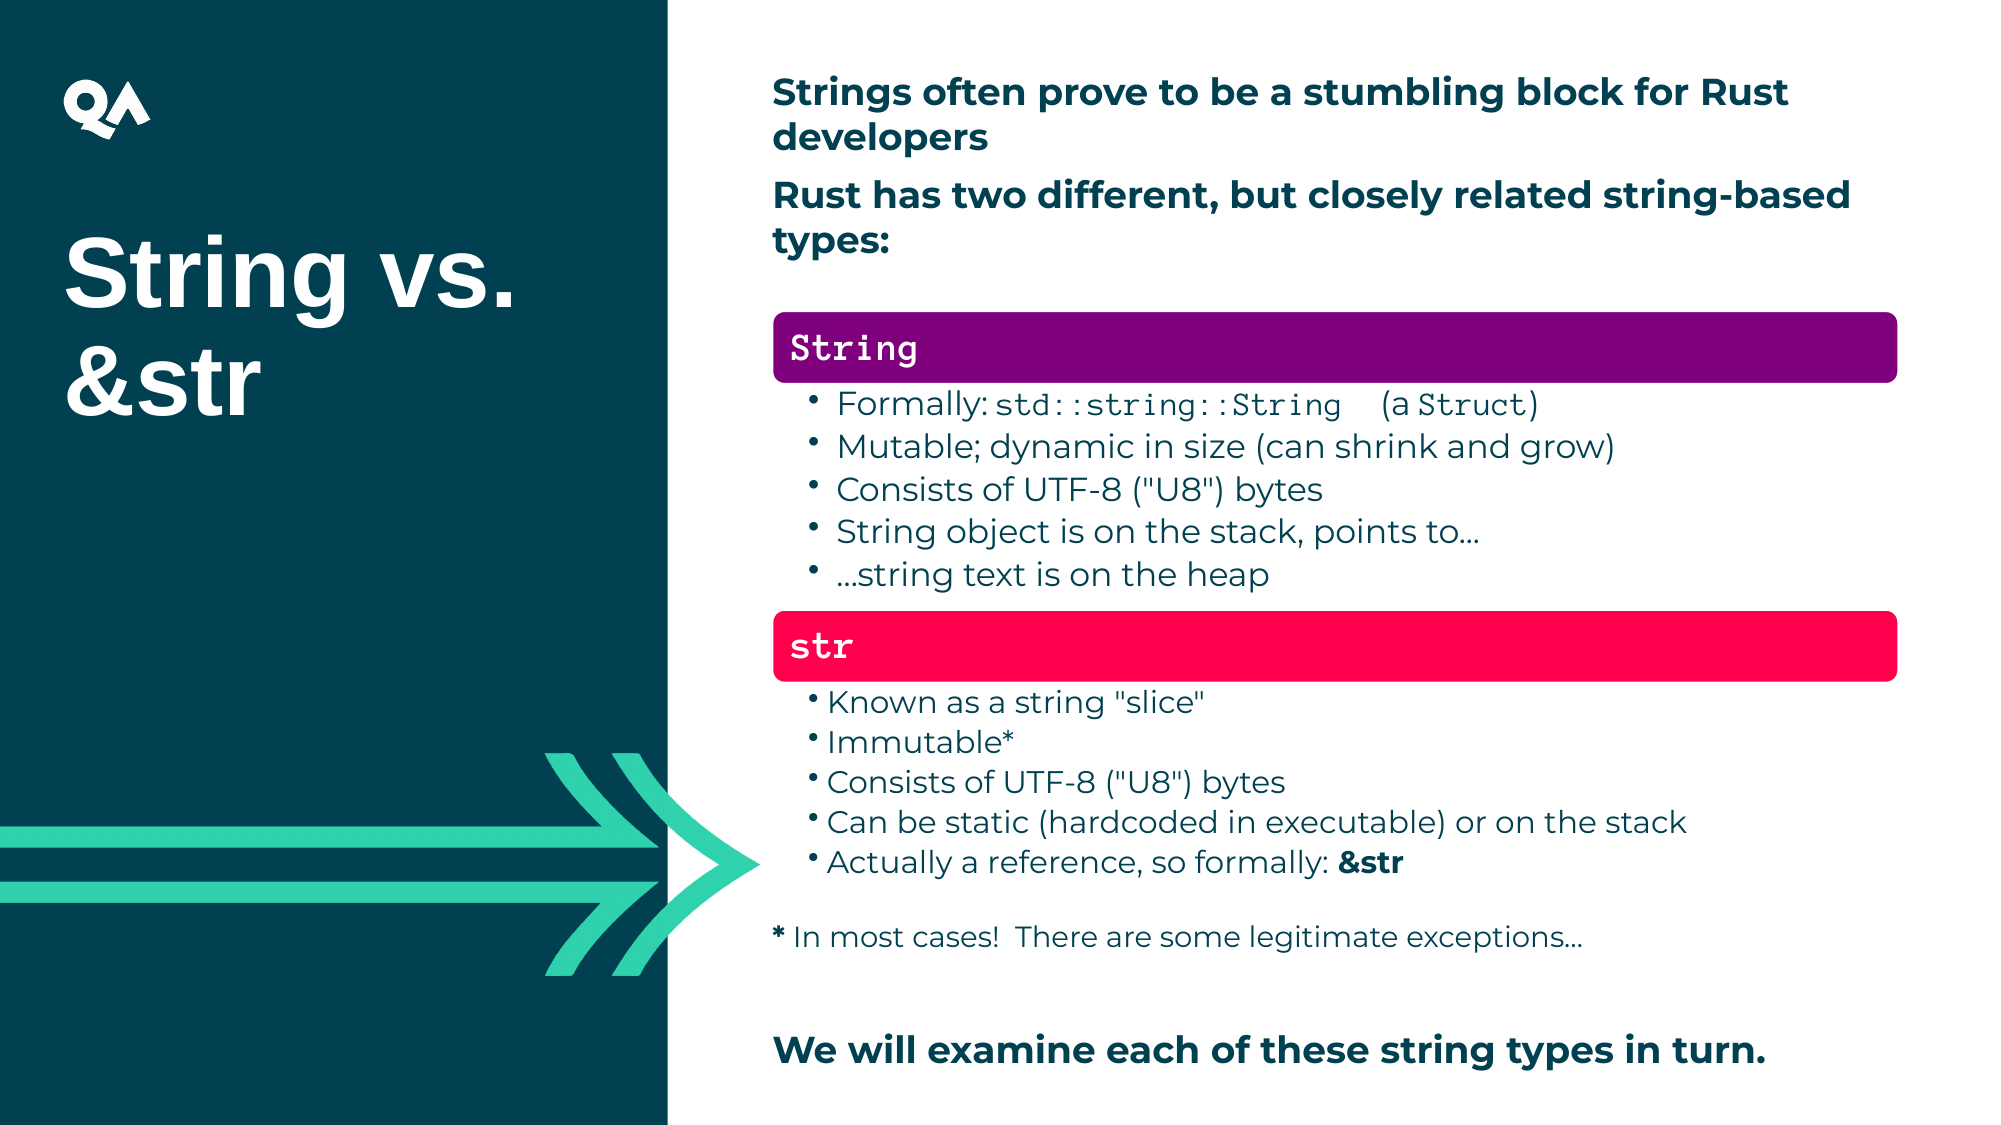

Strings often prove to be a stumbling block for Rust developers
Rust has two different, but closely related string-based types:

* In most cases!  There are some legitimate exceptions…

We will examine each of these string types in turn.

String vs. &str
String
Formally: std::string::String  (a Struct)
Mutable; dynamic in size (can shrink and grow)
Consists of UTF-8 ("U8") bytes
String object is on the stack, points to...
…string text is on the heap
str
Known as a string "slice"
Immutable*
Consists of UTF-8 ("U8") bytes
Can be static (hardcoded in executable) or on the stack
Actually a reference, so formally: &str